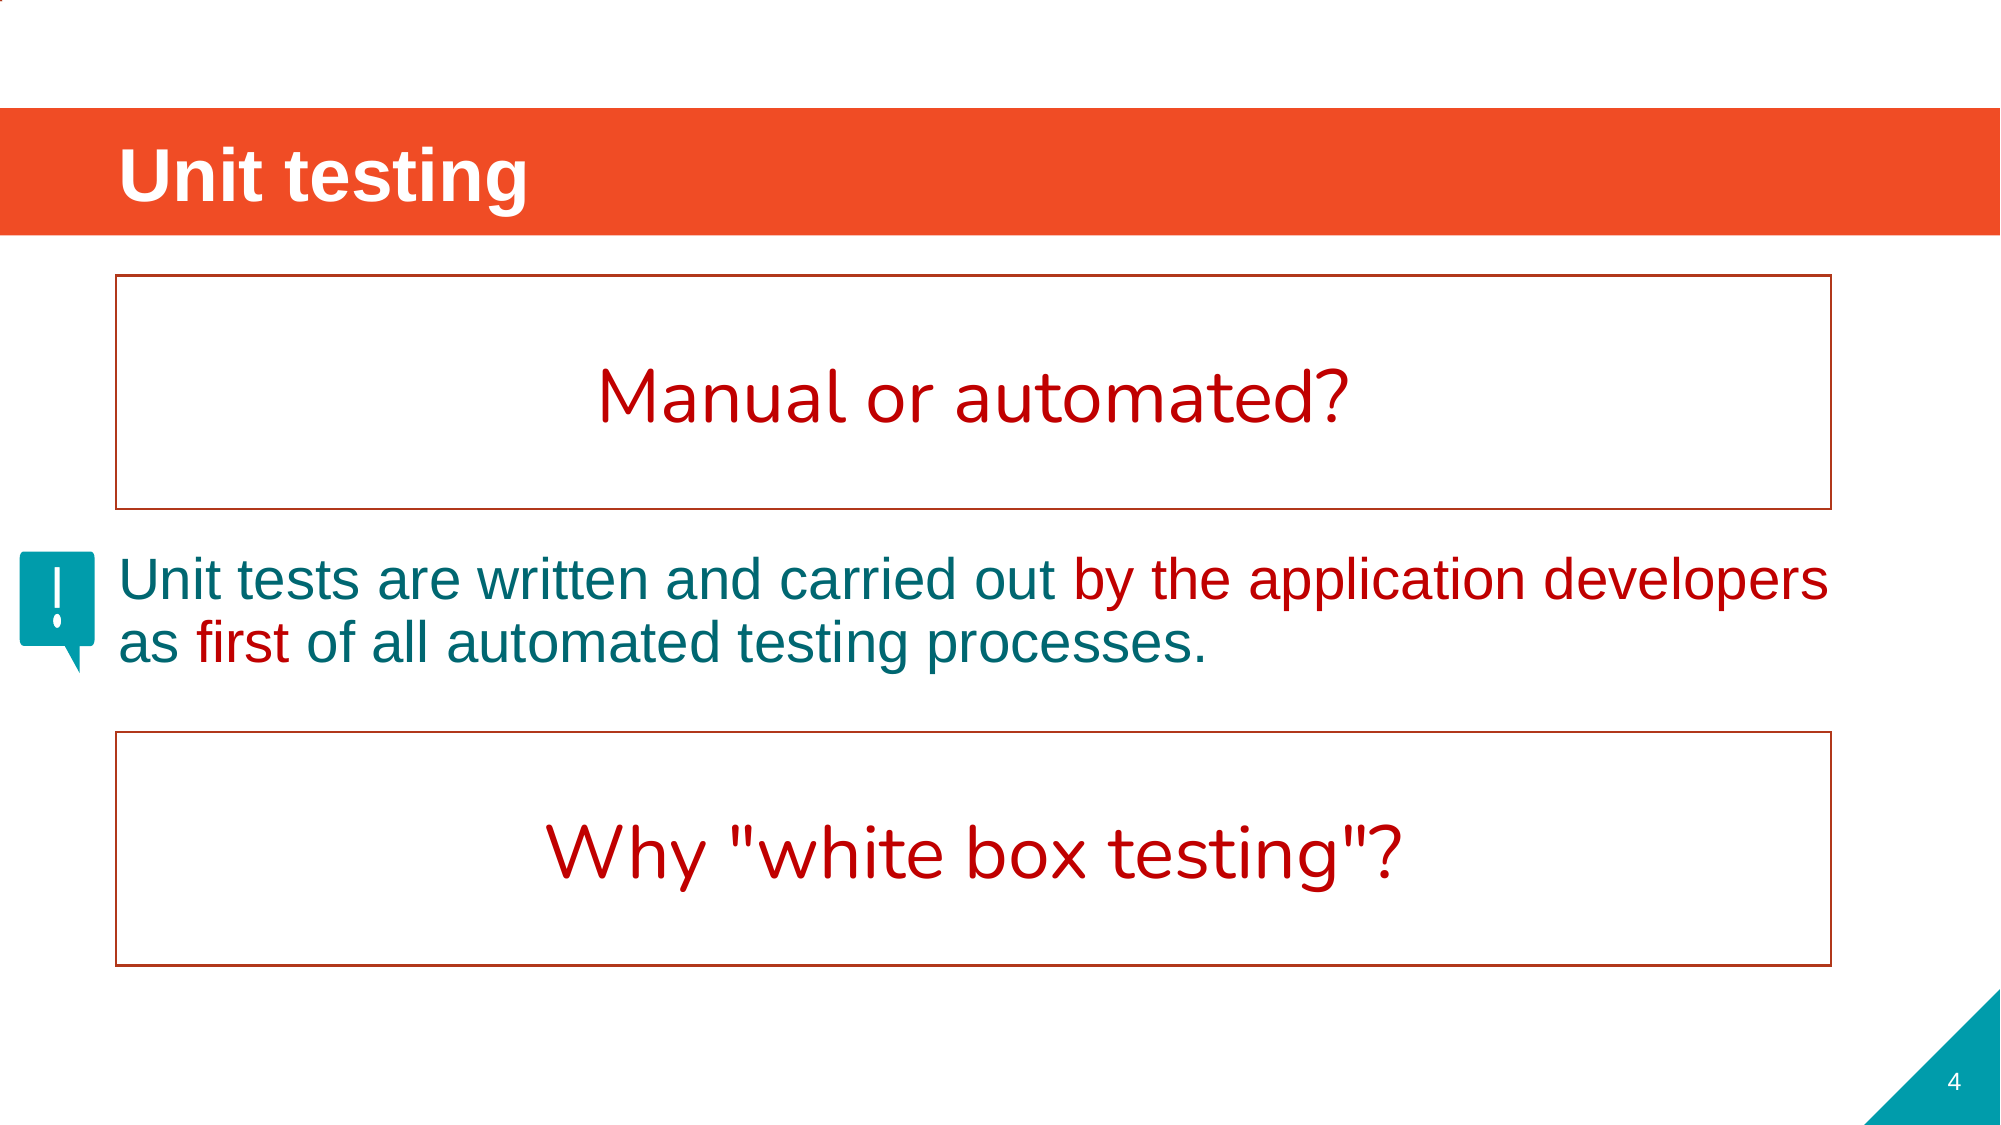

# Unit testing
Unit testing is a type of automated software testing that validates whether or not individual units or code components like a function, method, procedure, module, or object perform as expected.

Unit tests are written and carried out by the application developers as first of all automated testing processes.

The tester alias developer knows the internal design of the code component to be tested which makes unit testing a form of white box testing.
Manual or automated?

Why "white box testing"?
4